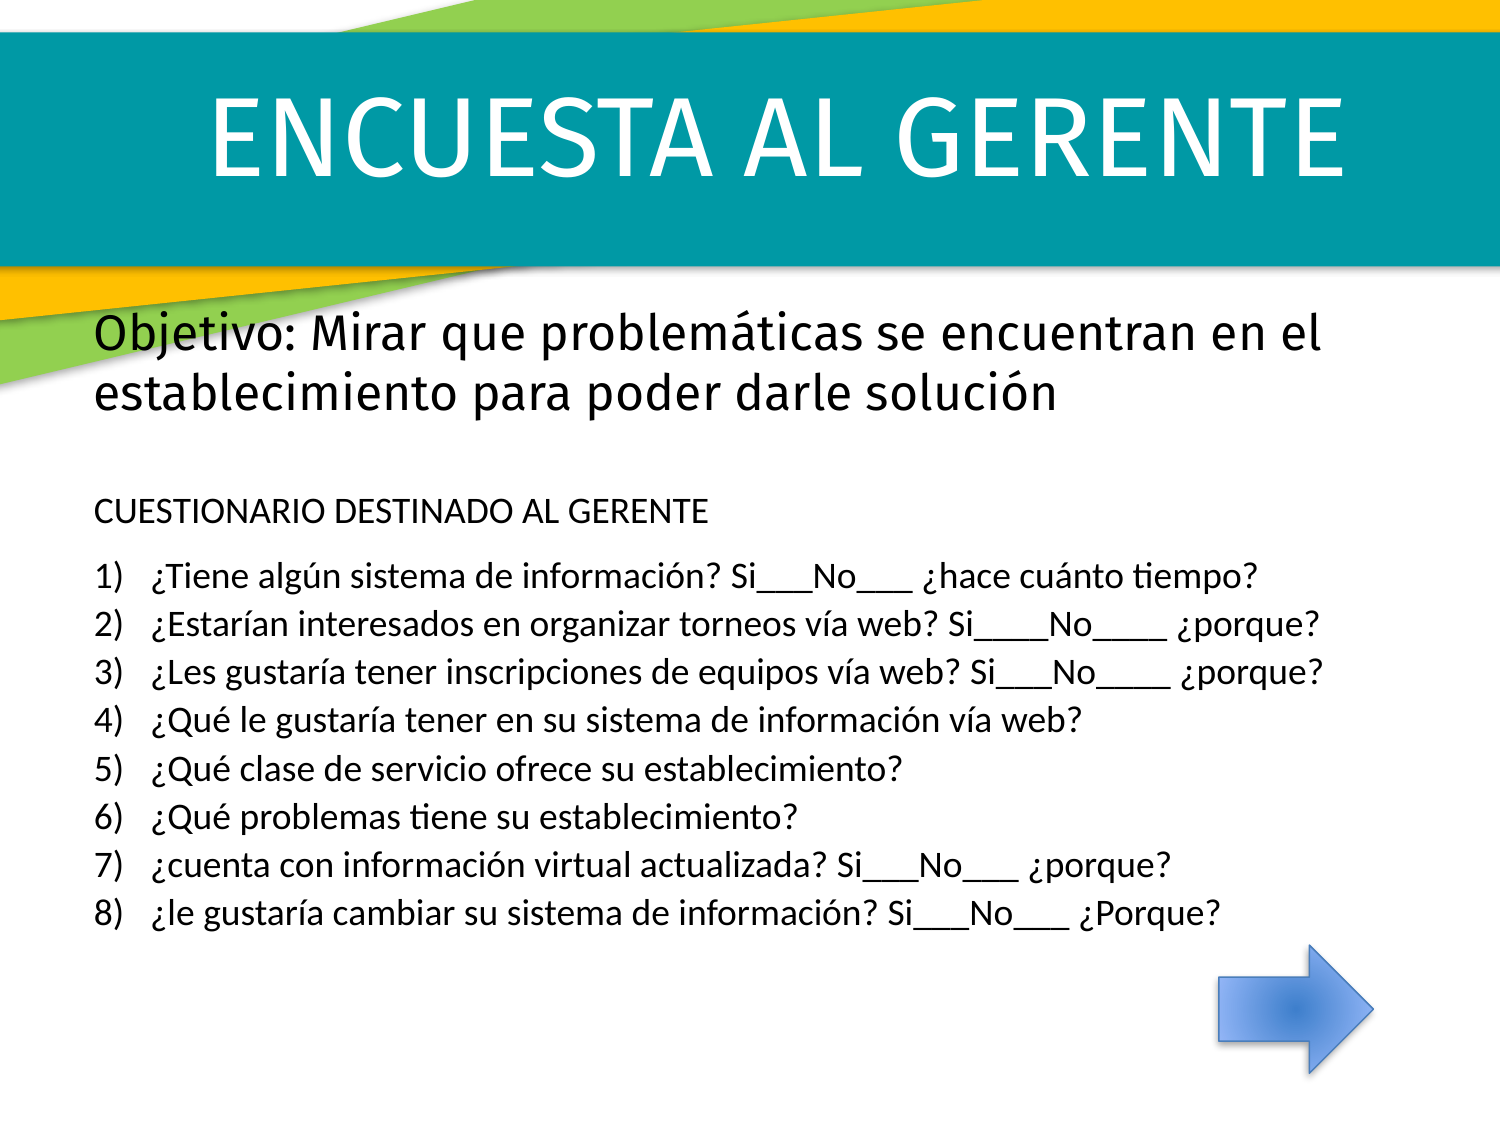

ENCUESTA AL GERENTE
Objetivo: Mirar que problemáticas se encuentran en el establecimiento para poder darle solución
CUESTIONARIO DESTINADO AL GERENTE
¿Tiene algún sistema de información? Si___No___ ¿hace cuánto tiempo?
¿Estarían interesados en organizar torneos vía web? Si____No____ ¿porque?
¿Les gustaría tener inscripciones de equipos vía web? Si___No____ ¿porque?
¿Qué le gustaría tener en su sistema de información vía web?
¿Qué clase de servicio ofrece su establecimiento?
¿Qué problemas tiene su establecimiento?
¿cuenta con información virtual actualizada? Si___No___ ¿porque?
¿le gustaría cambiar su sistema de información? Si___No___ ¿Porque?